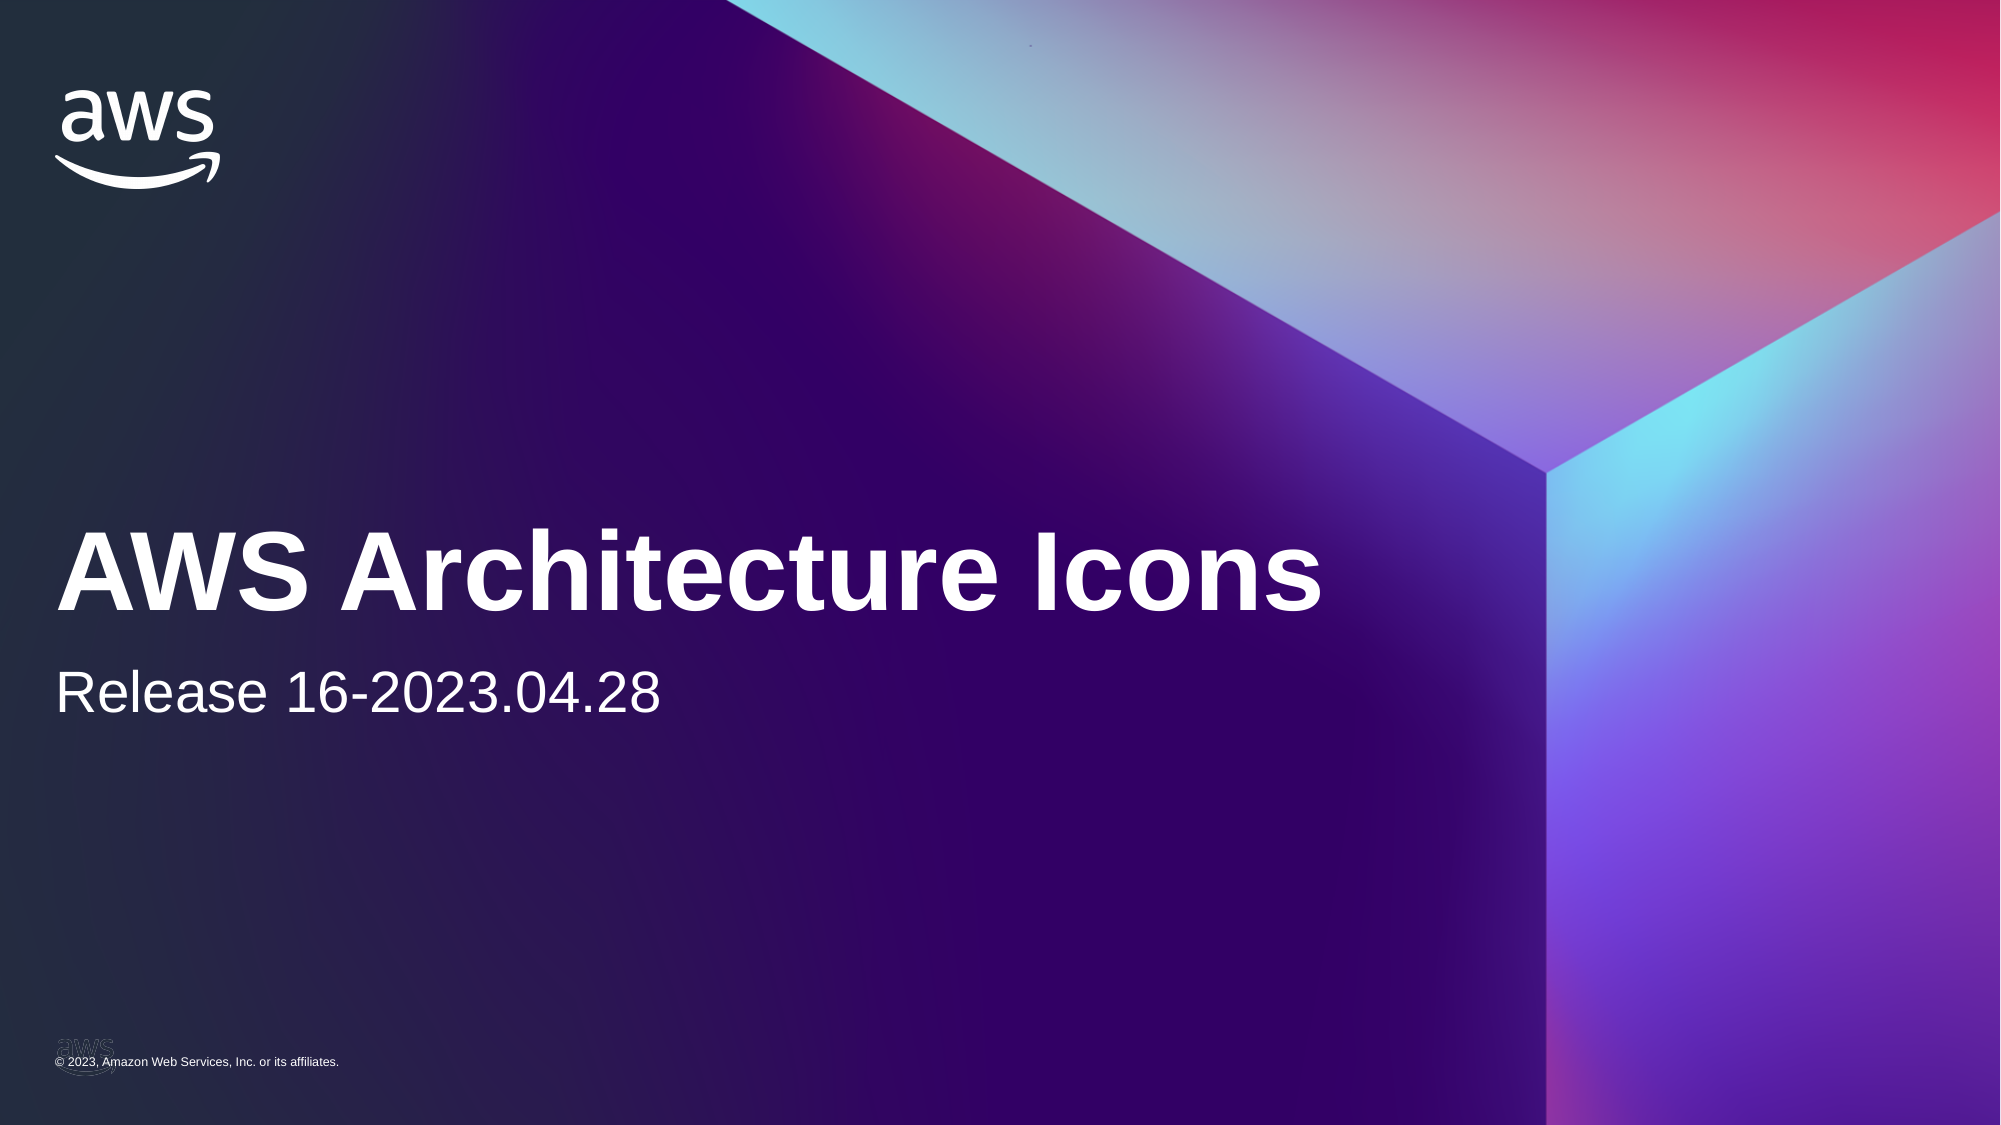

# AWS Architecture Icons
Release 16-2023.04.28
© 2023, Amazon Web Services, Inc. or its affiliates.